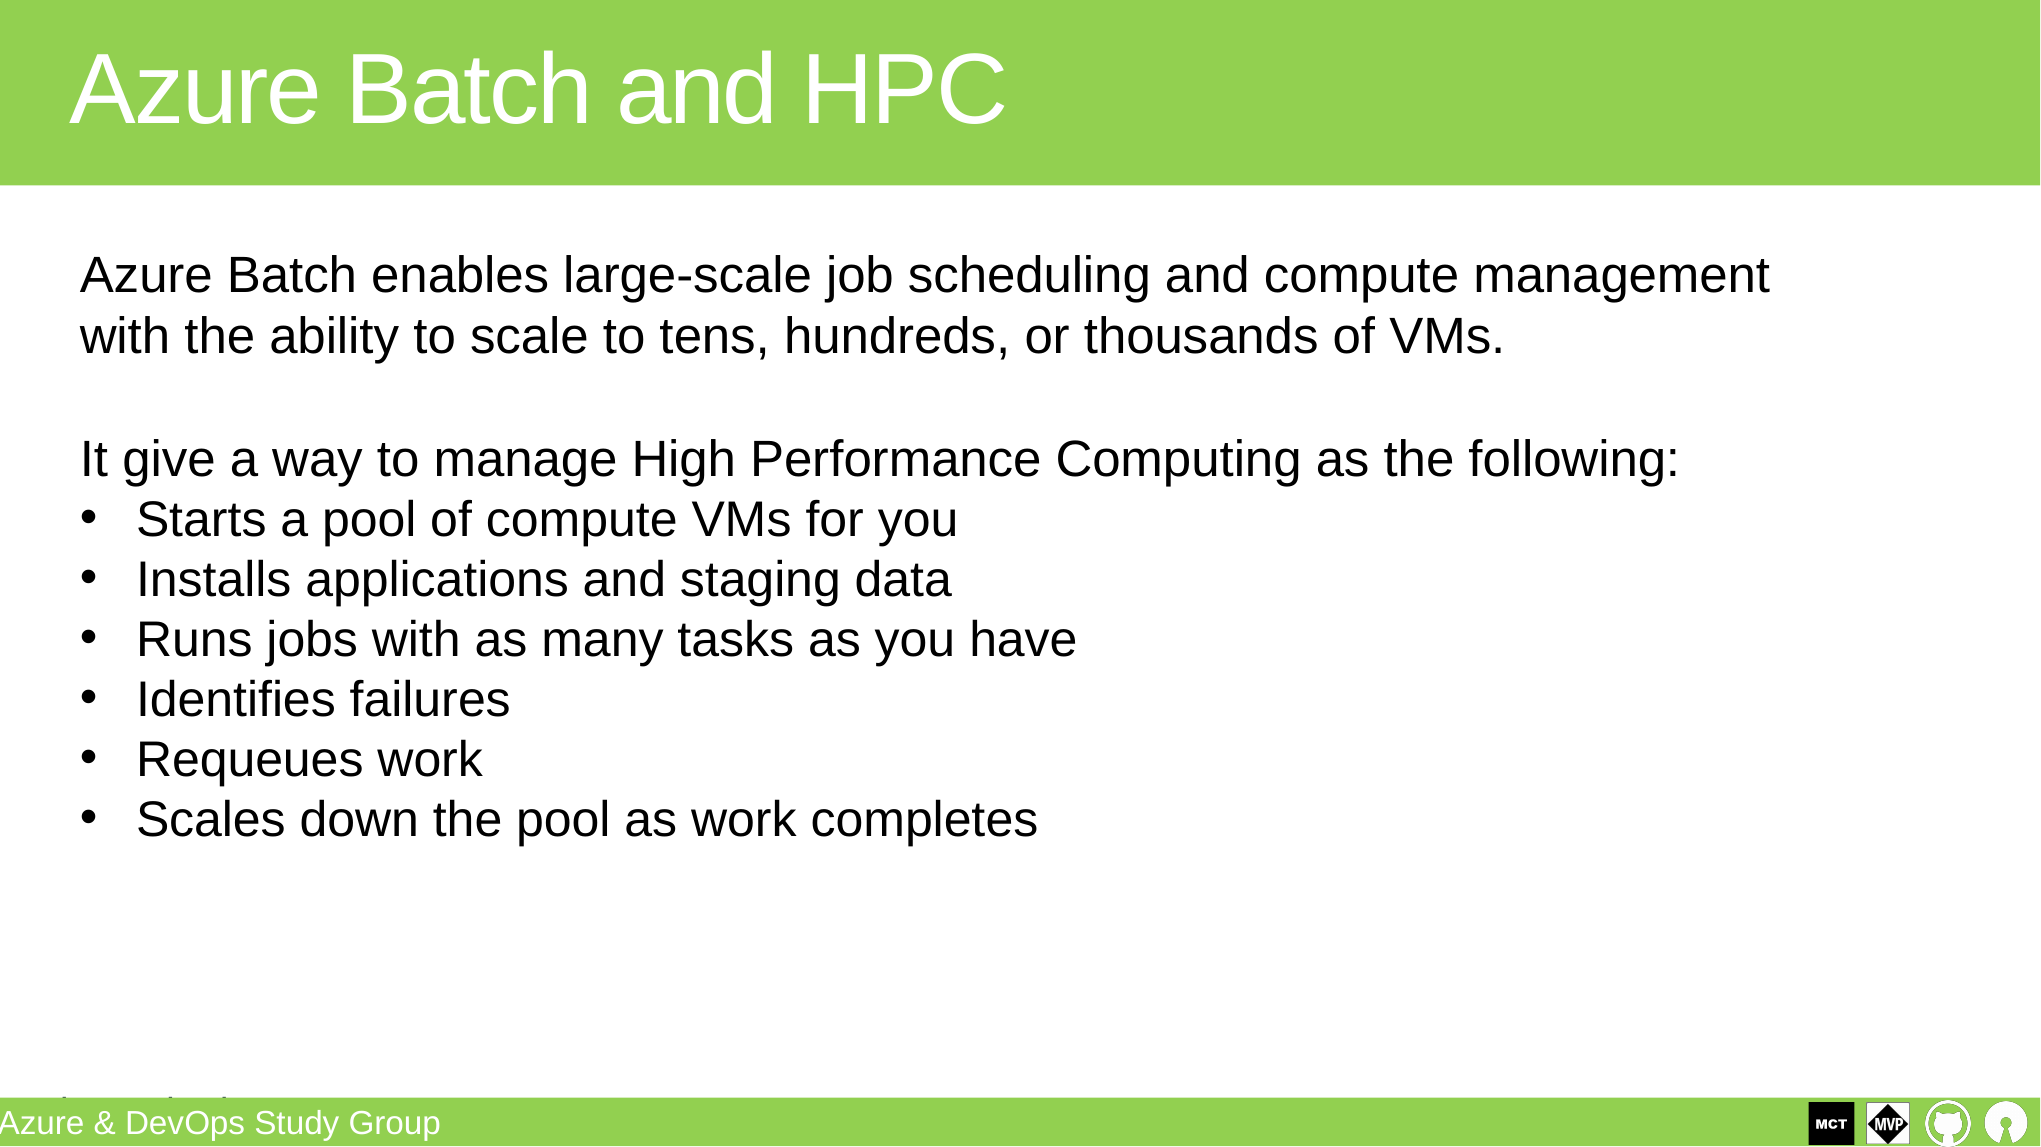

Azure Batch and HPC
Azure Batch enables large-scale job scheduling and compute management with the ability to scale to tens, hundreds, or thousands of VMs.

It give a way to manage High Performance Computing as the following:
Starts a pool of compute VMs for you
Installs applications and staging data
Runs jobs with as many tasks as you have
Identifies failures
Requeues work
Scales down the pool as work completes